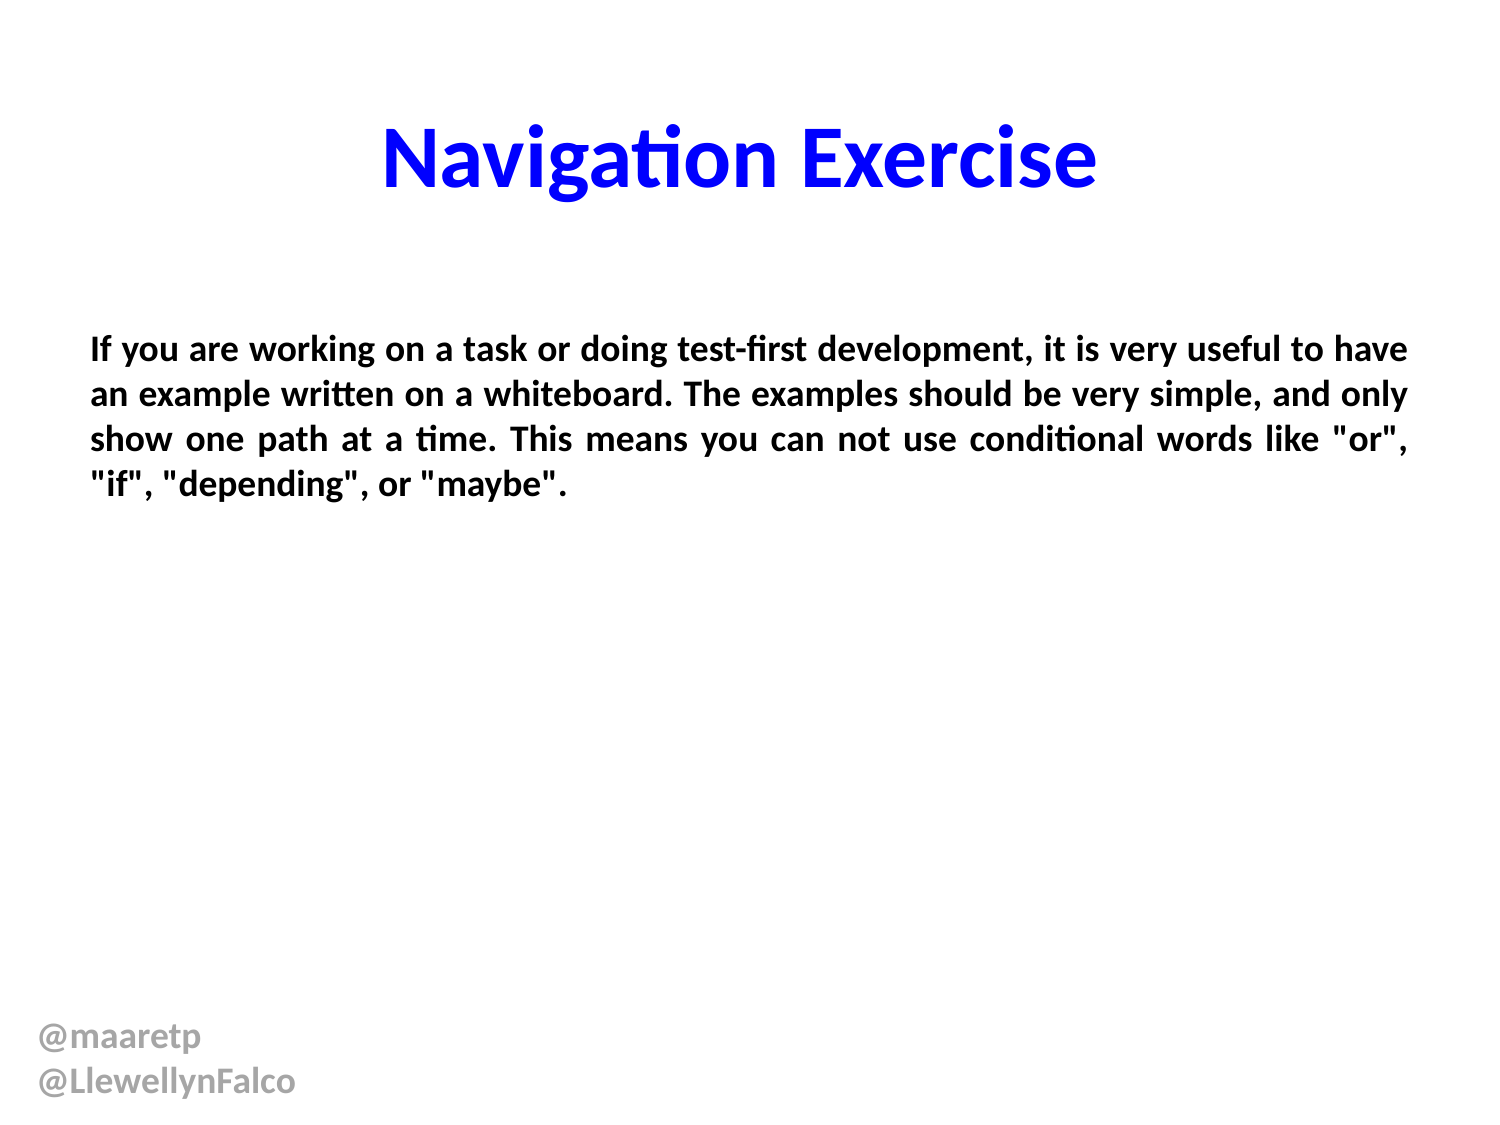

# Navigation Exercise
If you are working on a task or doing test-first development, it is very useful to have an example written on a whiteboard. The examples should be very simple, and only show one path at a time. This means you can not use conditional words like "or", "if", "depending", or "maybe".